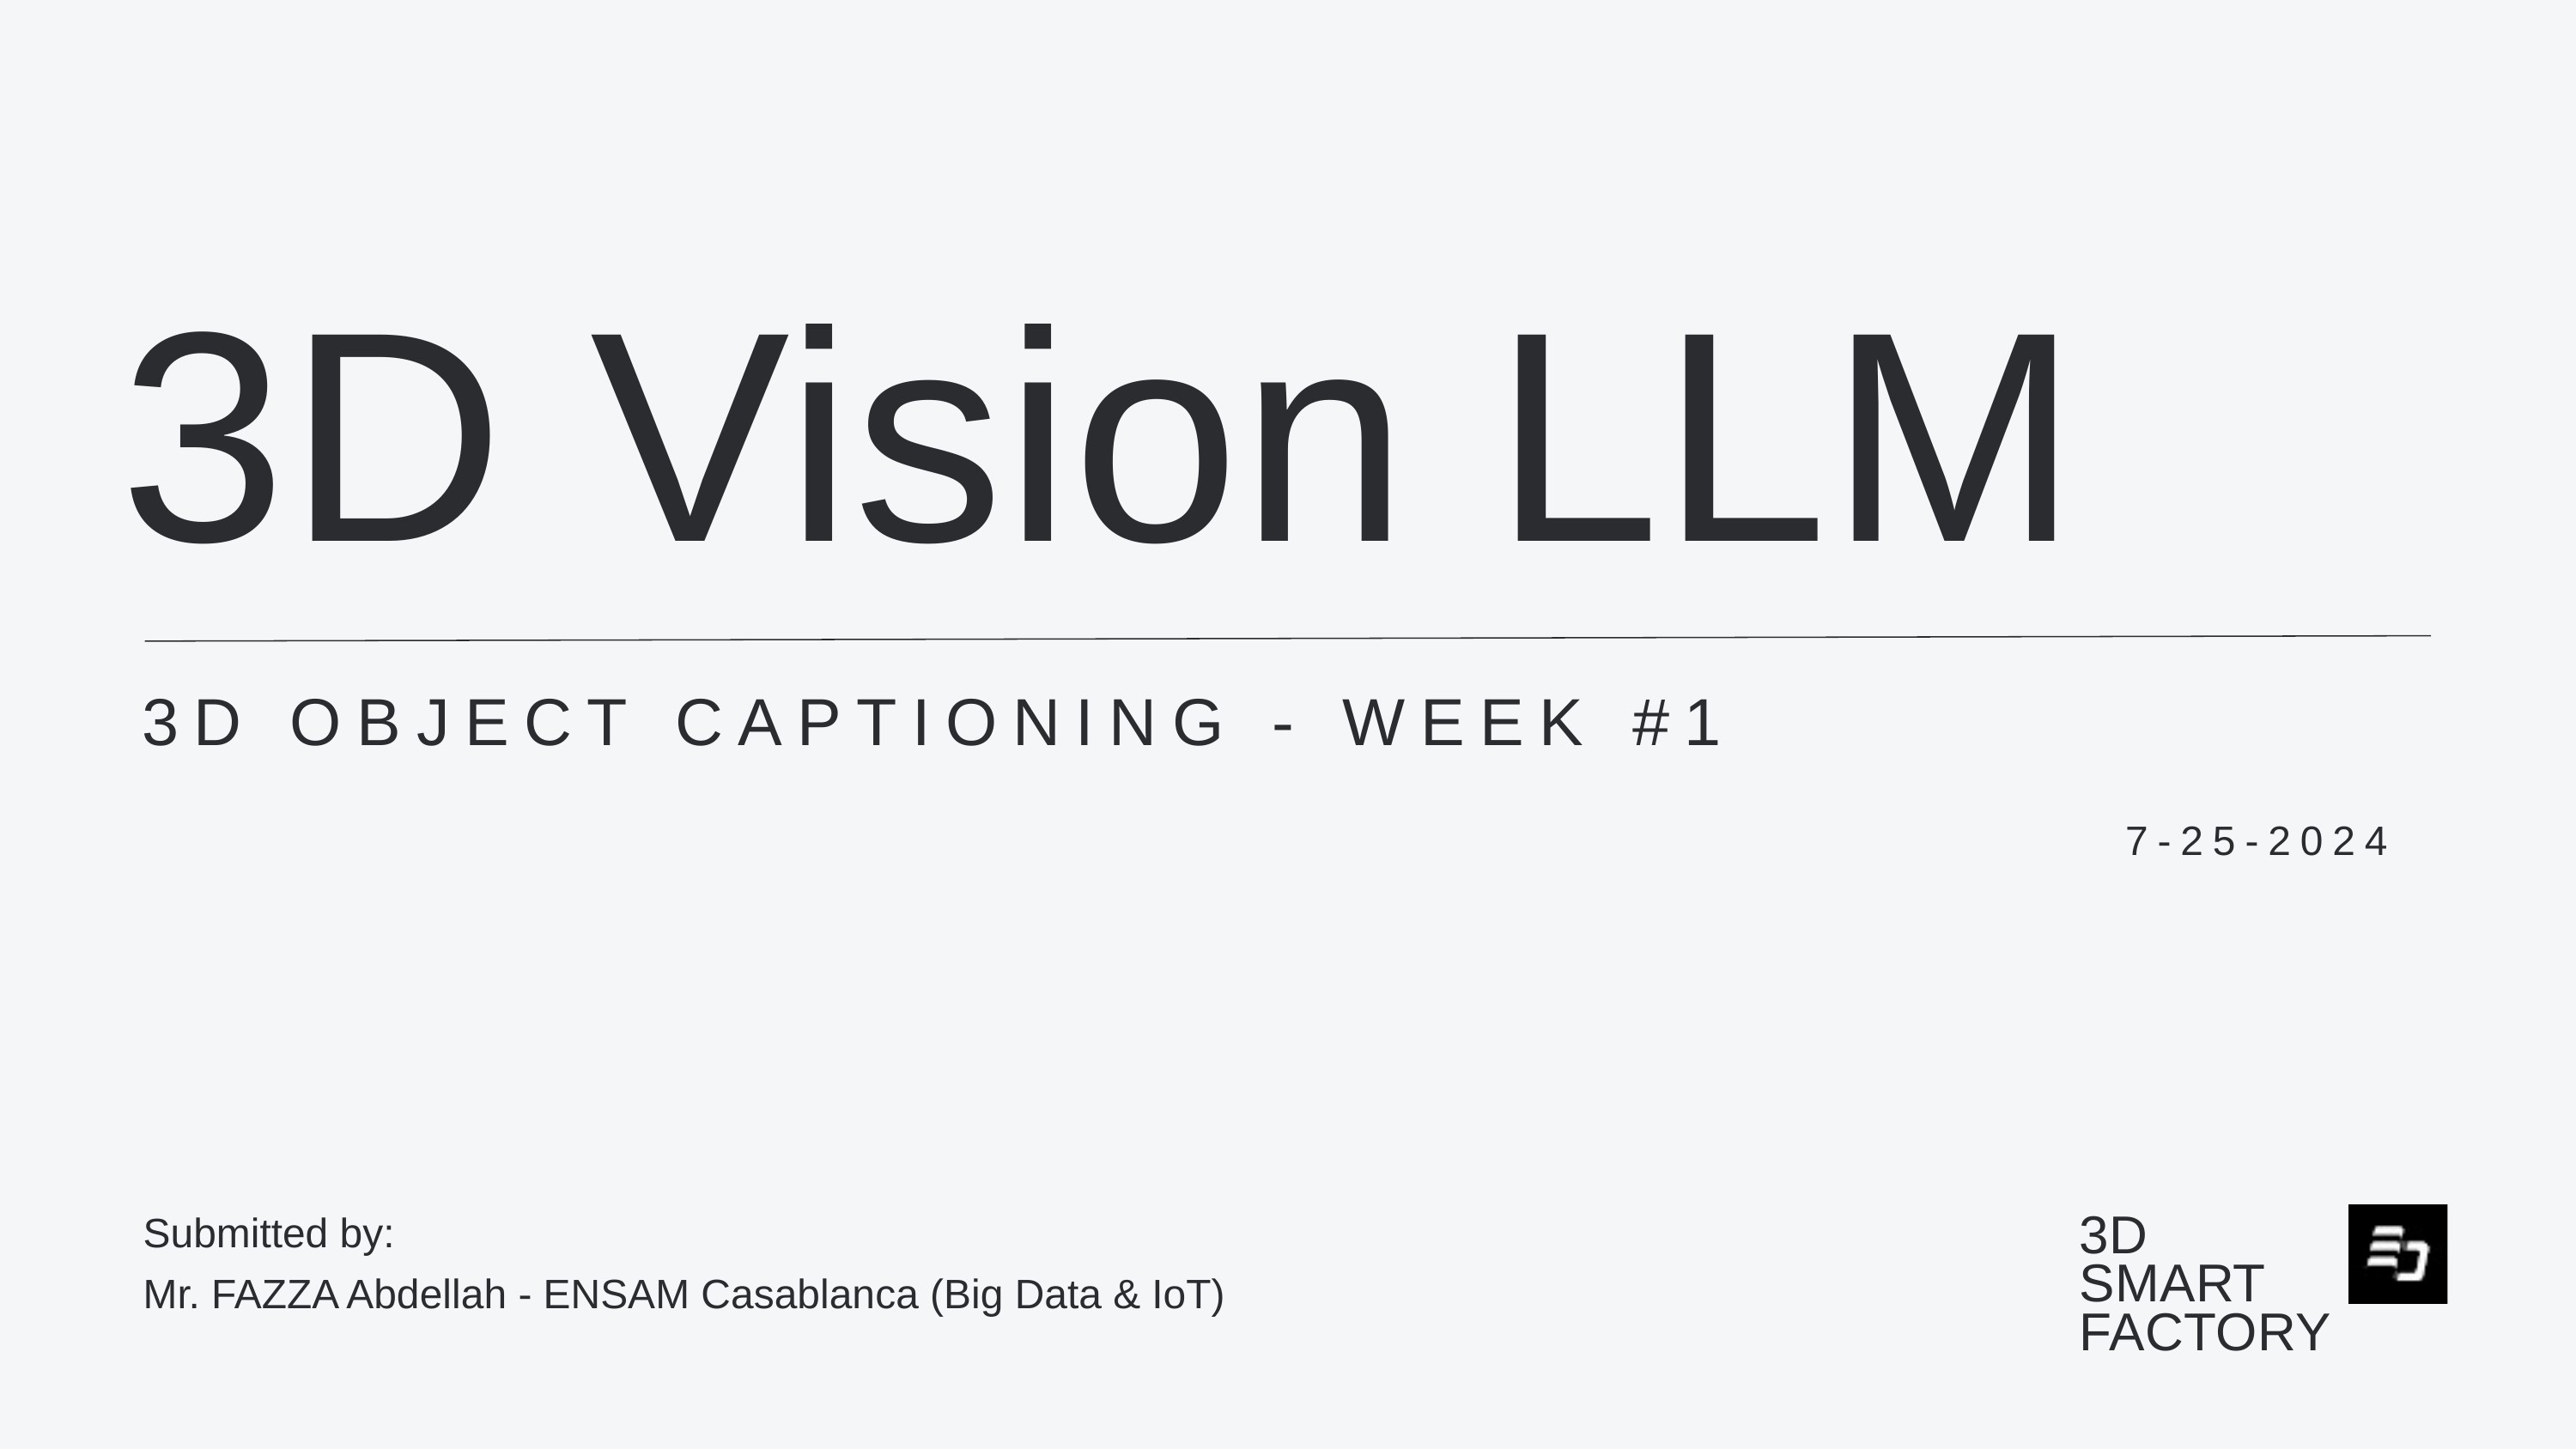

3D Vision LLM

3D OBJECT CAPTIONING - WEEK #1
7-25-2024
Submitted by:
Mr. FAZZA Abdellah - ENSAM Casablanca (Big Data & IoT)

3D SMART FACTORY